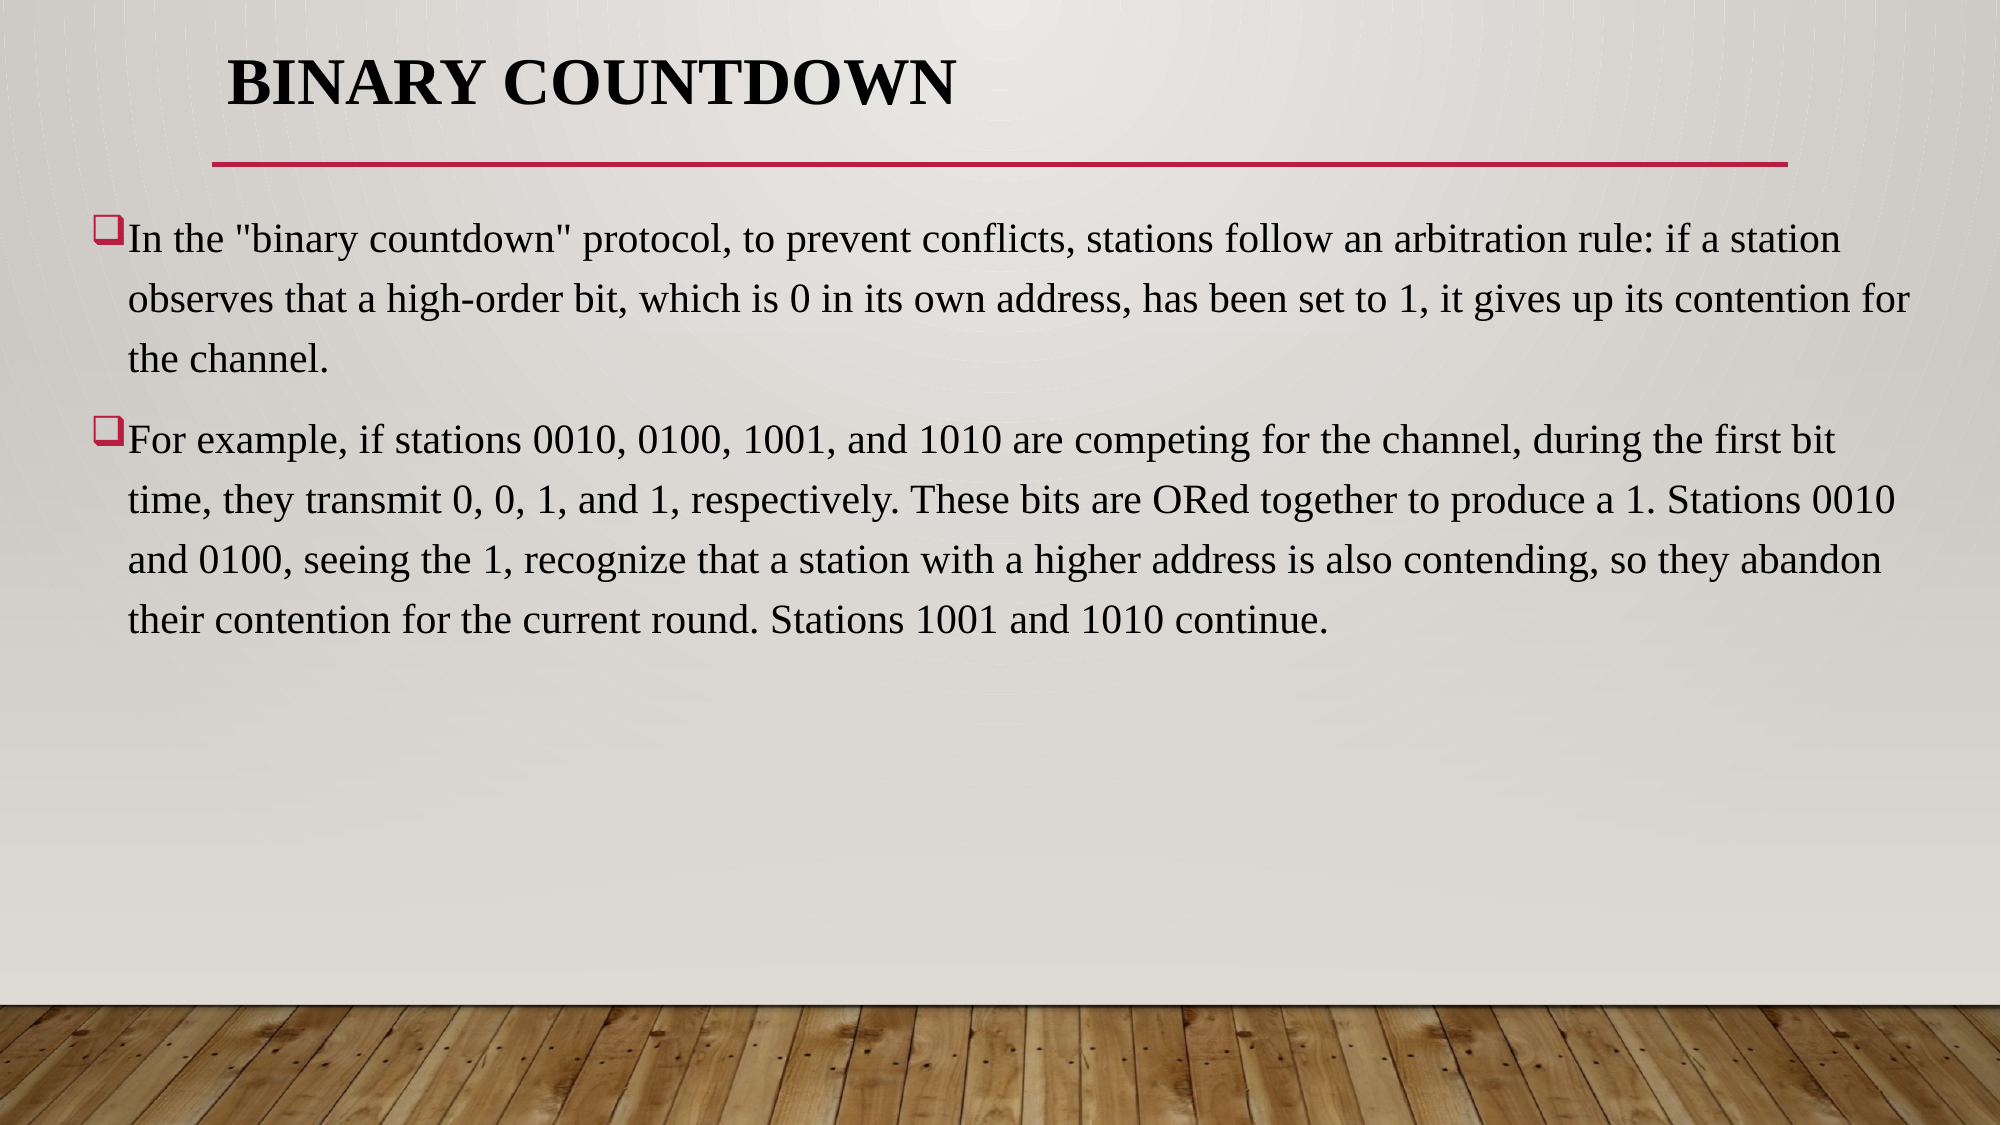

# BINARY COUNTDOWN
In the "binary countdown" protocol, to prevent conflicts, stations follow an arbitration rule: if a station observes that a high-order bit, which is 0 in its own address, has been set to 1, it gives up its contention for the channel.
For example, if stations 0010, 0100, 1001, and 1010 are competing for the channel, during the first bit time, they transmit 0, 0, 1, and 1, respectively. These bits are ORed together to produce a 1. Stations 0010 and 0100, seeing the 1, recognize that a station with a higher address is also contending, so they abandon their contention for the current round. Stations 1001 and 1010 continue.